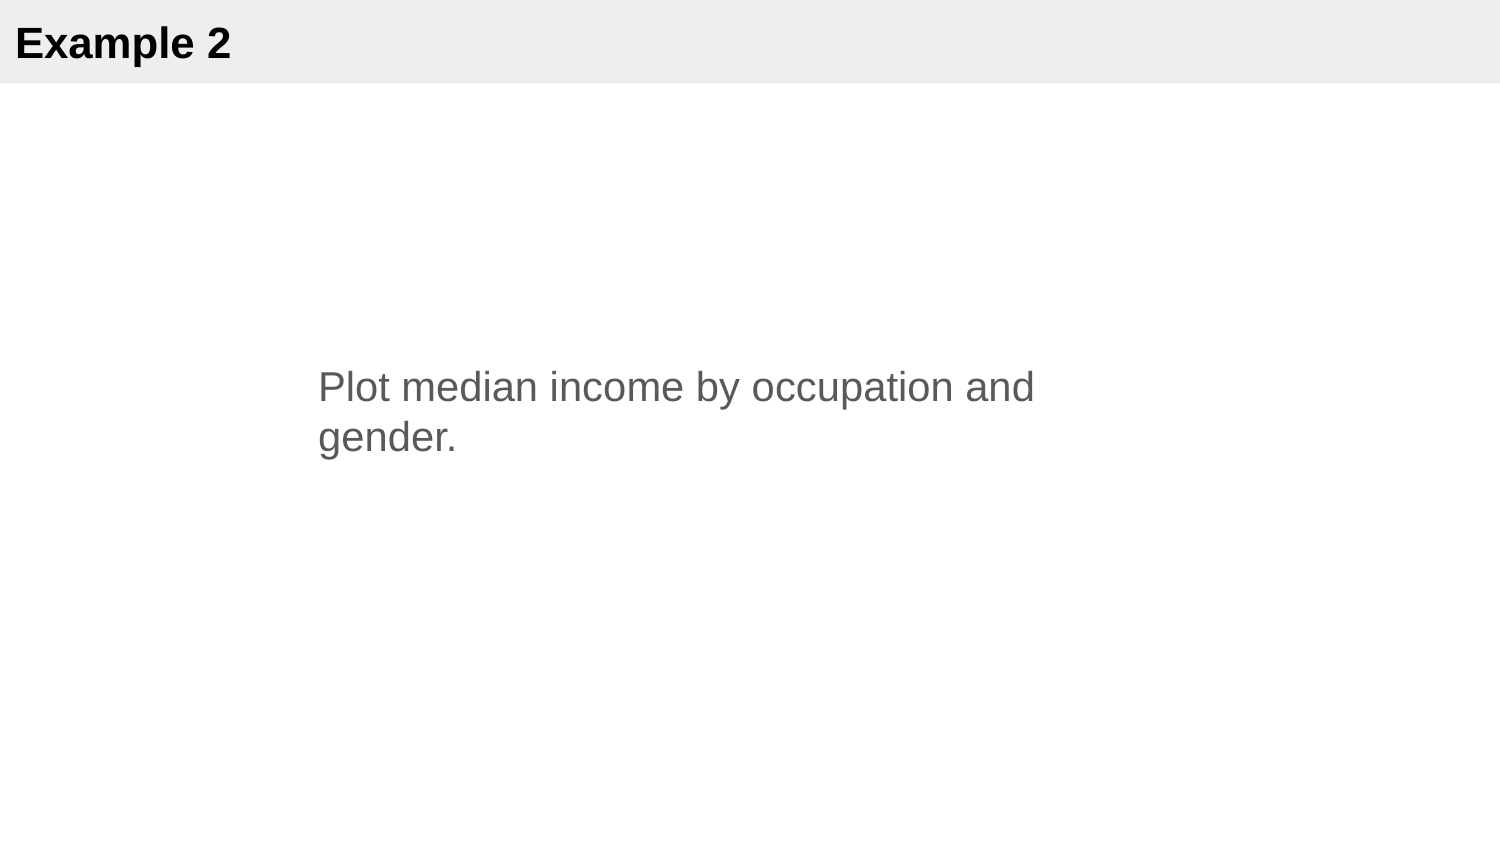

Example 2

Plot median income by occupation and gender.